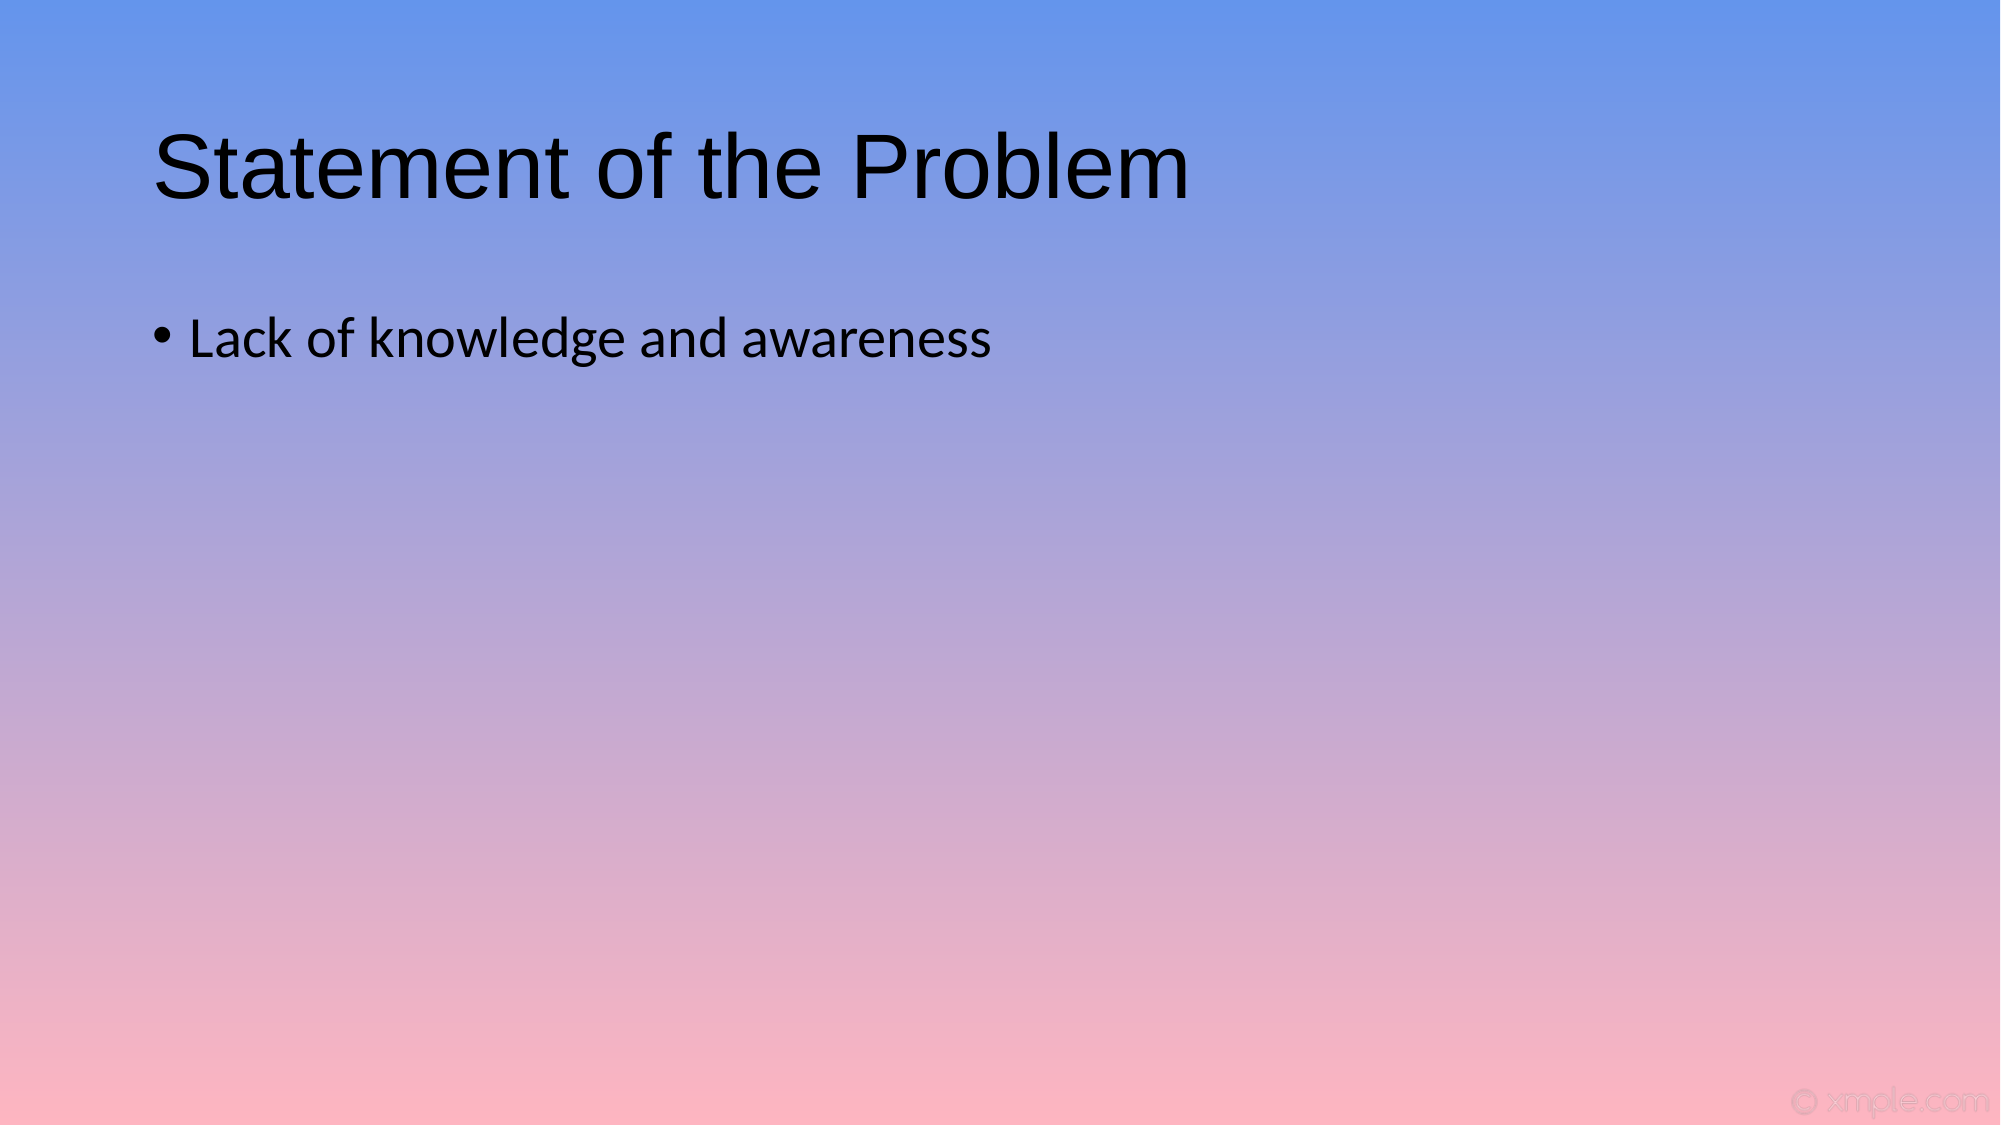

# Statement of the Problem
Lack of knowledge and awareness